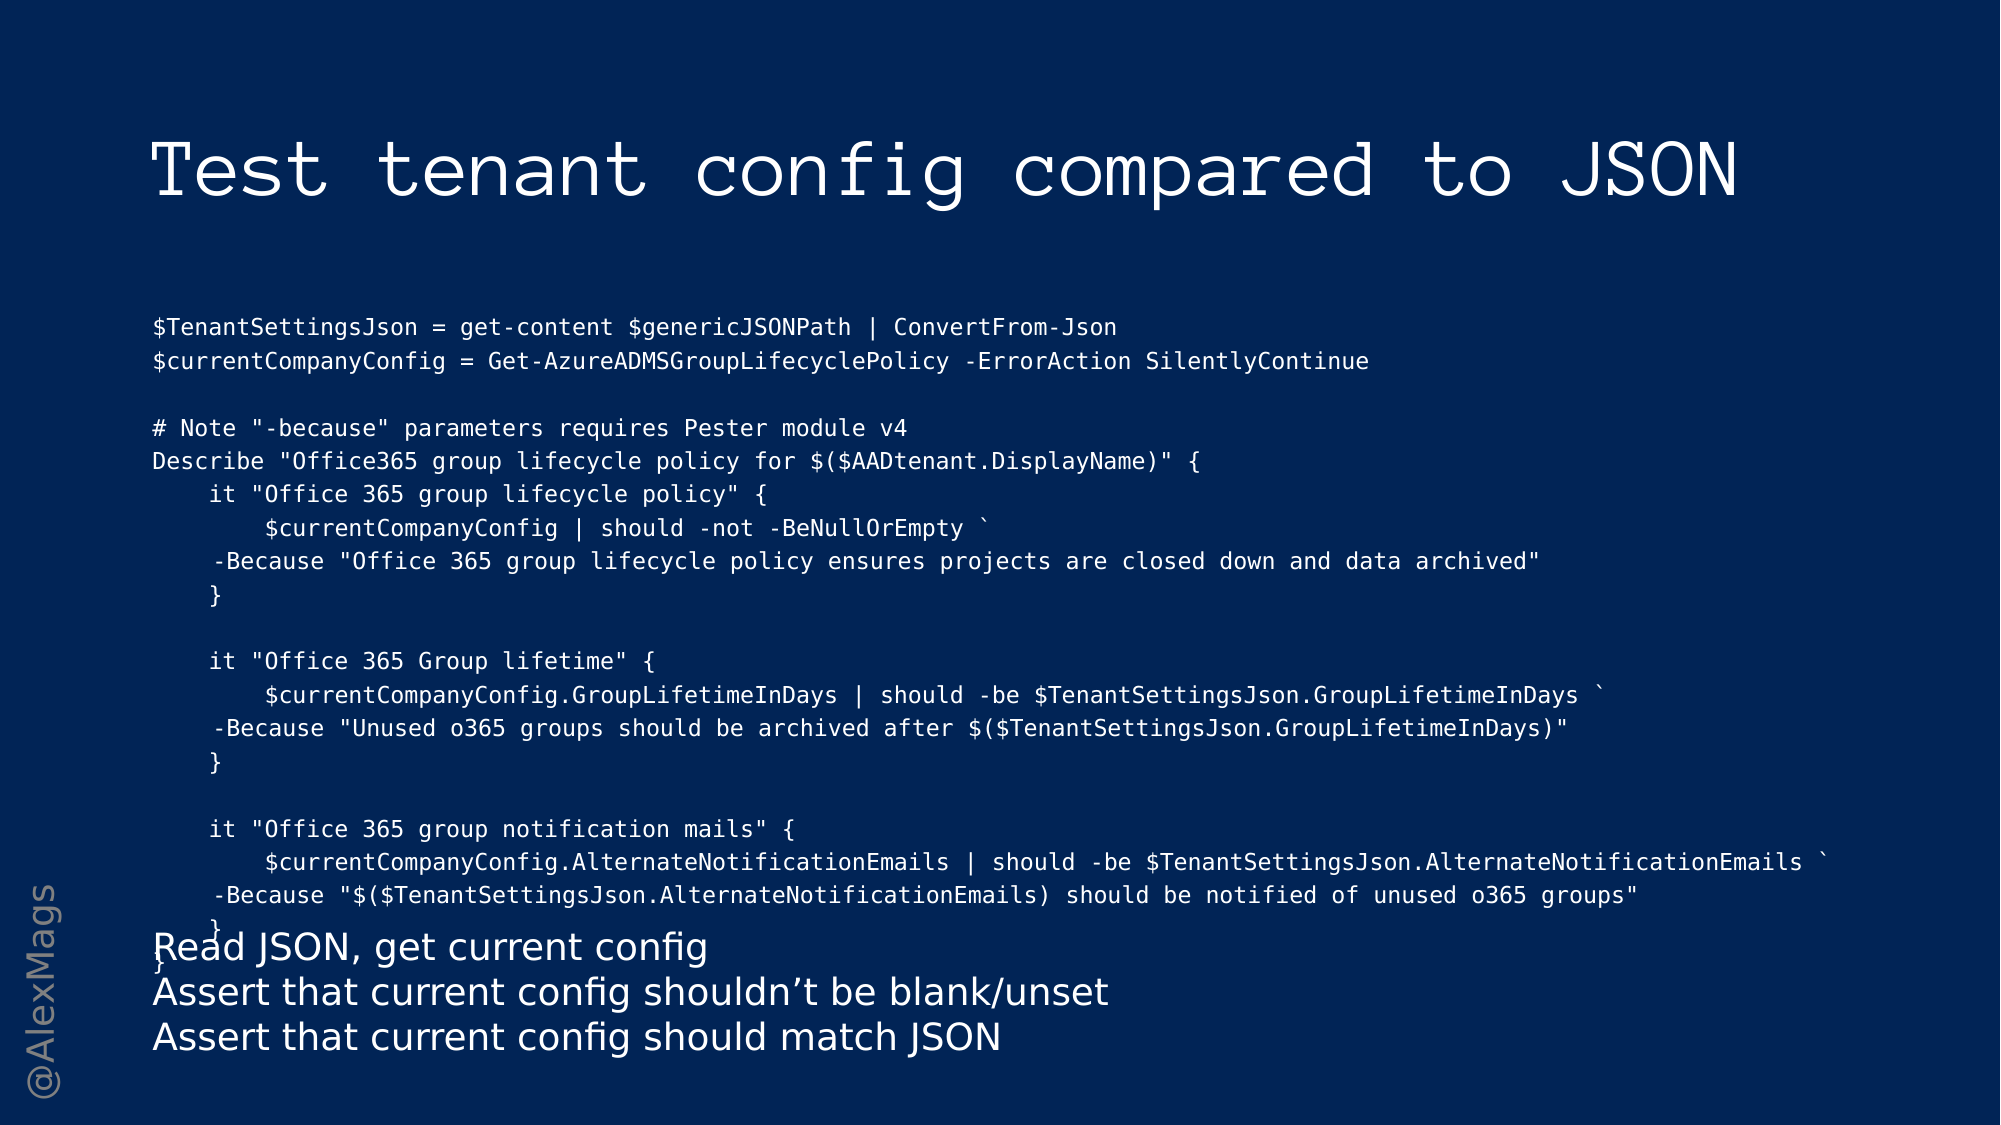

# Test tenant config compared to JSON
$TenantSettingsJson = get-content $genericJSONPath | ConvertFrom-Json
$currentCompanyConfig = Get-AzureADMSGroupLifecyclePolicy -ErrorAction SilentlyContinue

# Note "-because" parameters requires Pester module v4
Describe "Office365 group lifecycle policy for $($AADtenant.DisplayName)" {
    it "Office 365 group lifecycle policy" {
        $currentCompanyConfig | should -not -BeNullOrEmpty `
	-Because "Office 365 group lifecycle policy ensures projects are closed down and data archived"
    }

    it "Office 365 Group lifetime" {
        $currentCompanyConfig.GroupLifetimeInDays | should -be $TenantSettingsJson.GroupLifetimeInDays `
	-Because "Unused o365 groups should be archived after $($TenantSettingsJson.GroupLifetimeInDays)"
    }

    it "Office 365 group notification mails" {
        $currentCompanyConfig.AlternateNotificationEmails | should -be $TenantSettingsJson.AlternateNotificationEmails `
	-Because "$($TenantSettingsJson.AlternateNotificationEmails) should be notified of unused o365 groups"
    }
}

Read JSON, get current config
Assert that current config shouldn’t be blank/unset
Assert that current config should match JSON